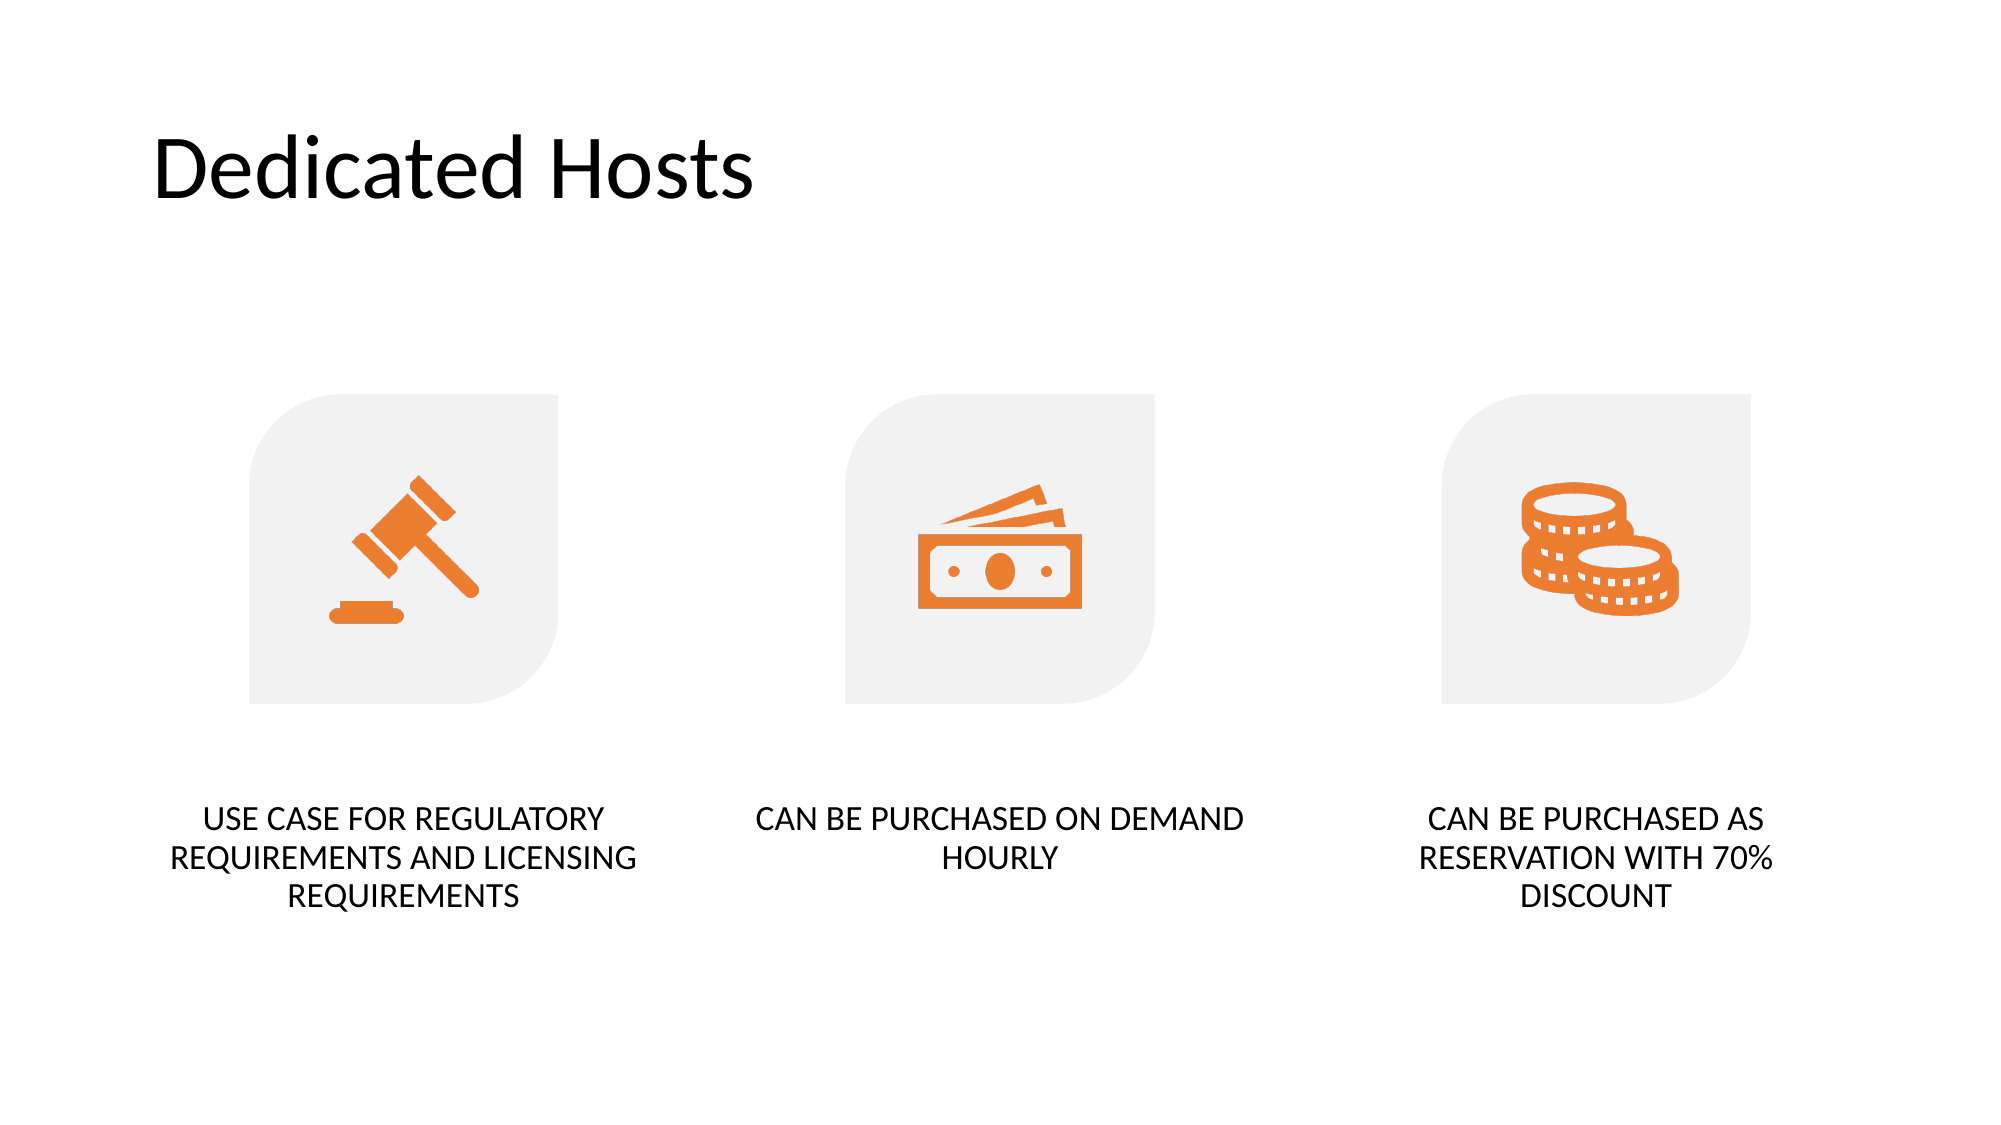

# Dedicated Hosts
Use case for regulatory requirements and licensing requirements
Can be purchased on demand hourly
Can be purchased as reservation with 70% discount